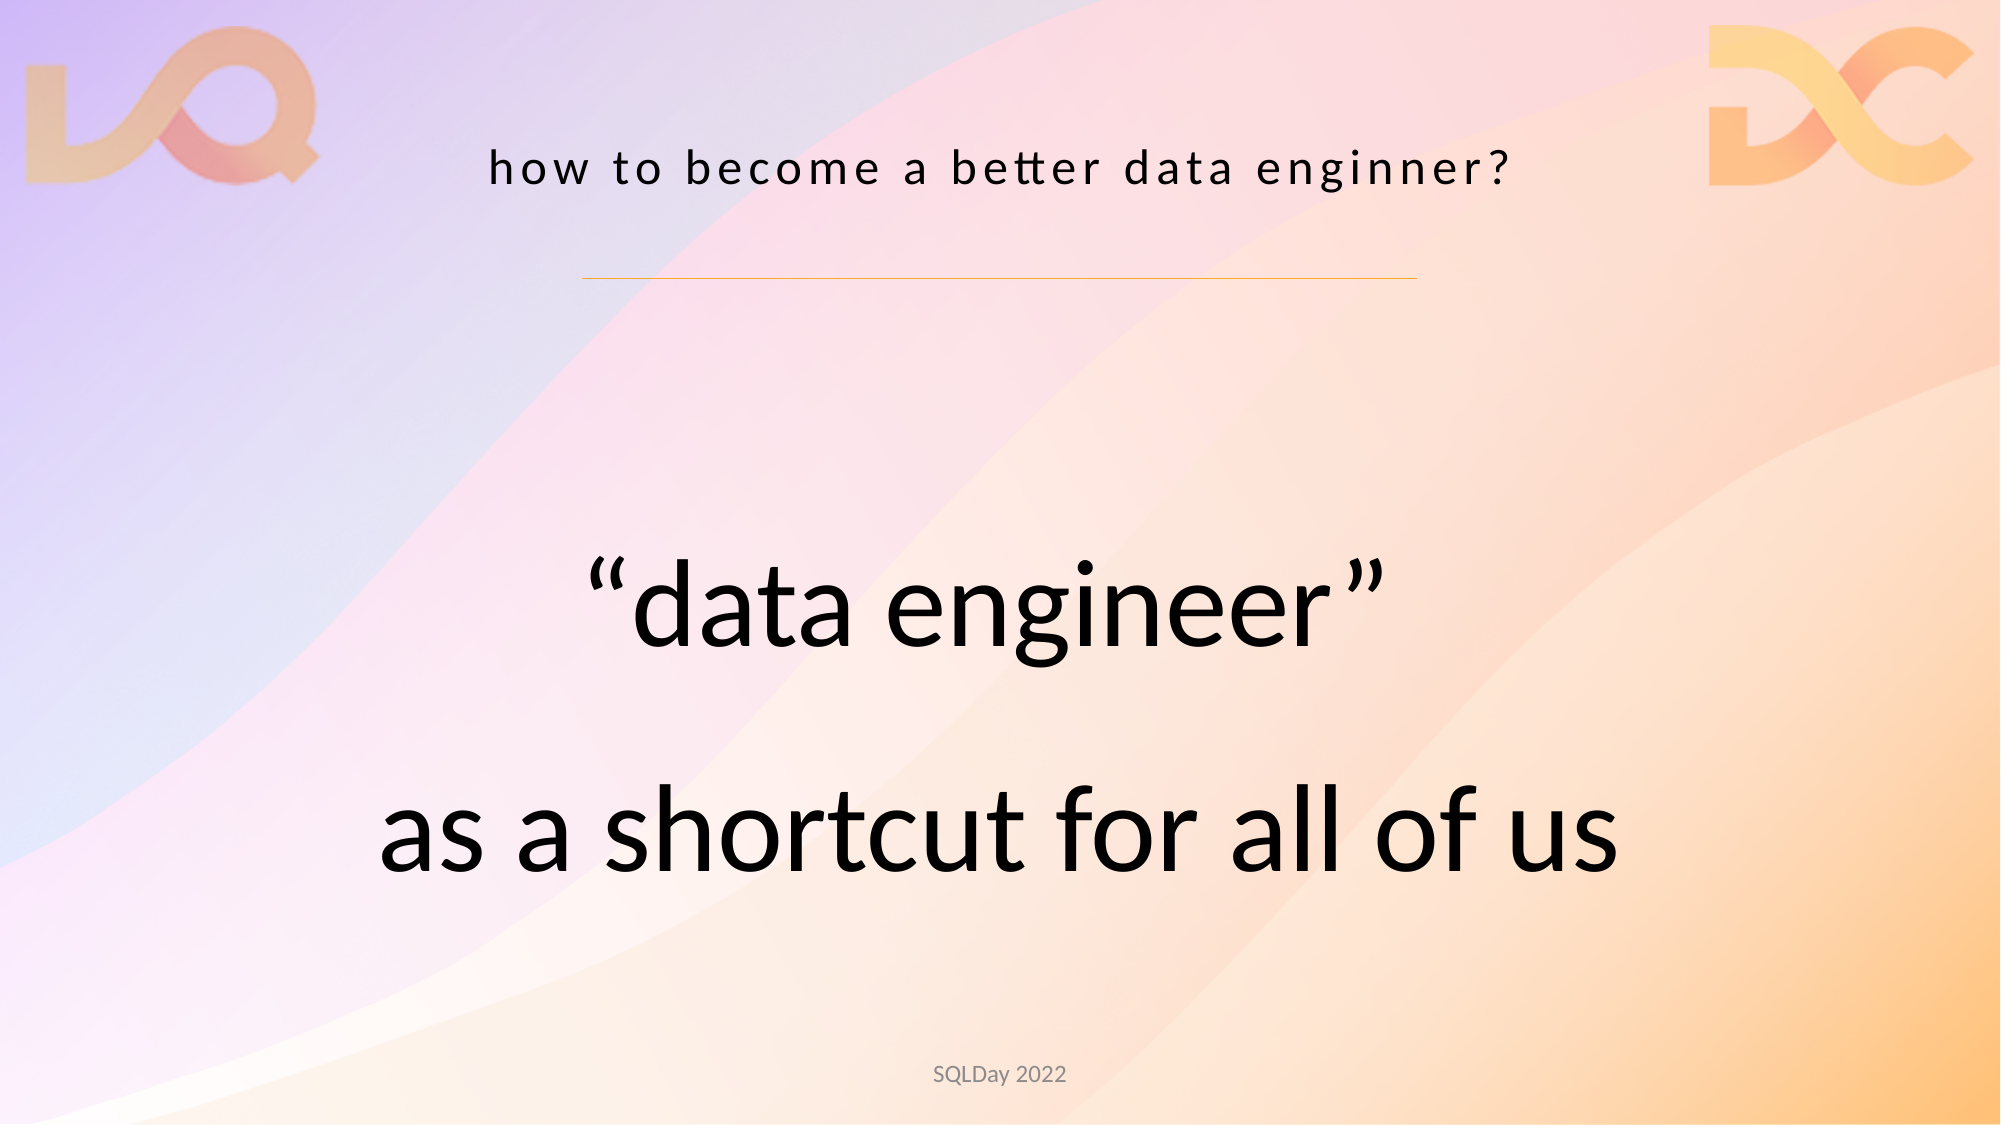

# how to become a better data enginner?
“data engineer”
as a shortcut for all of us
SQLDay 2022